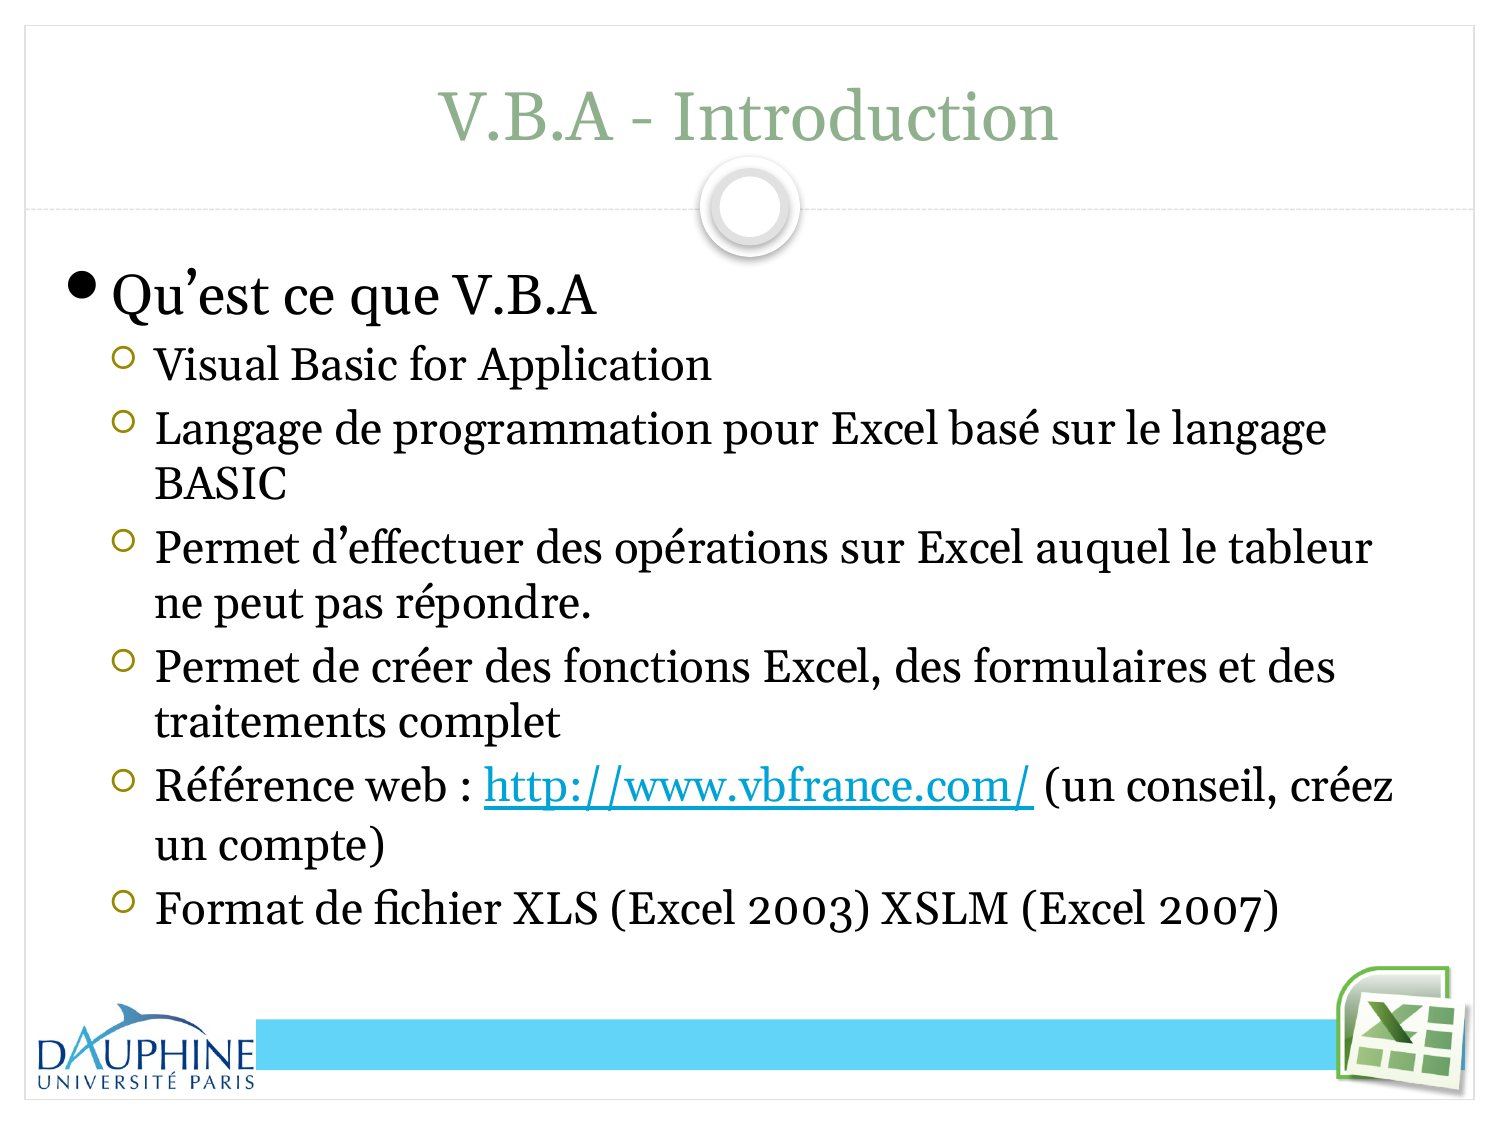

# V.B.A - Introduction
Qu’est ce que V.B.A
Visual Basic for Application
Langage de programmation pour Excel basé sur le langage BASIC
Permet d’effectuer des opérations sur Excel auquel le tableur ne peut pas répondre.
Permet de créer des fonctions Excel, des formulaires et des traitements complet
Référence web : http://www.vbfrance.com/ (un conseil, créez un compte)
Format de fichier XLS (Excel 2003) XSLM (Excel 2007)